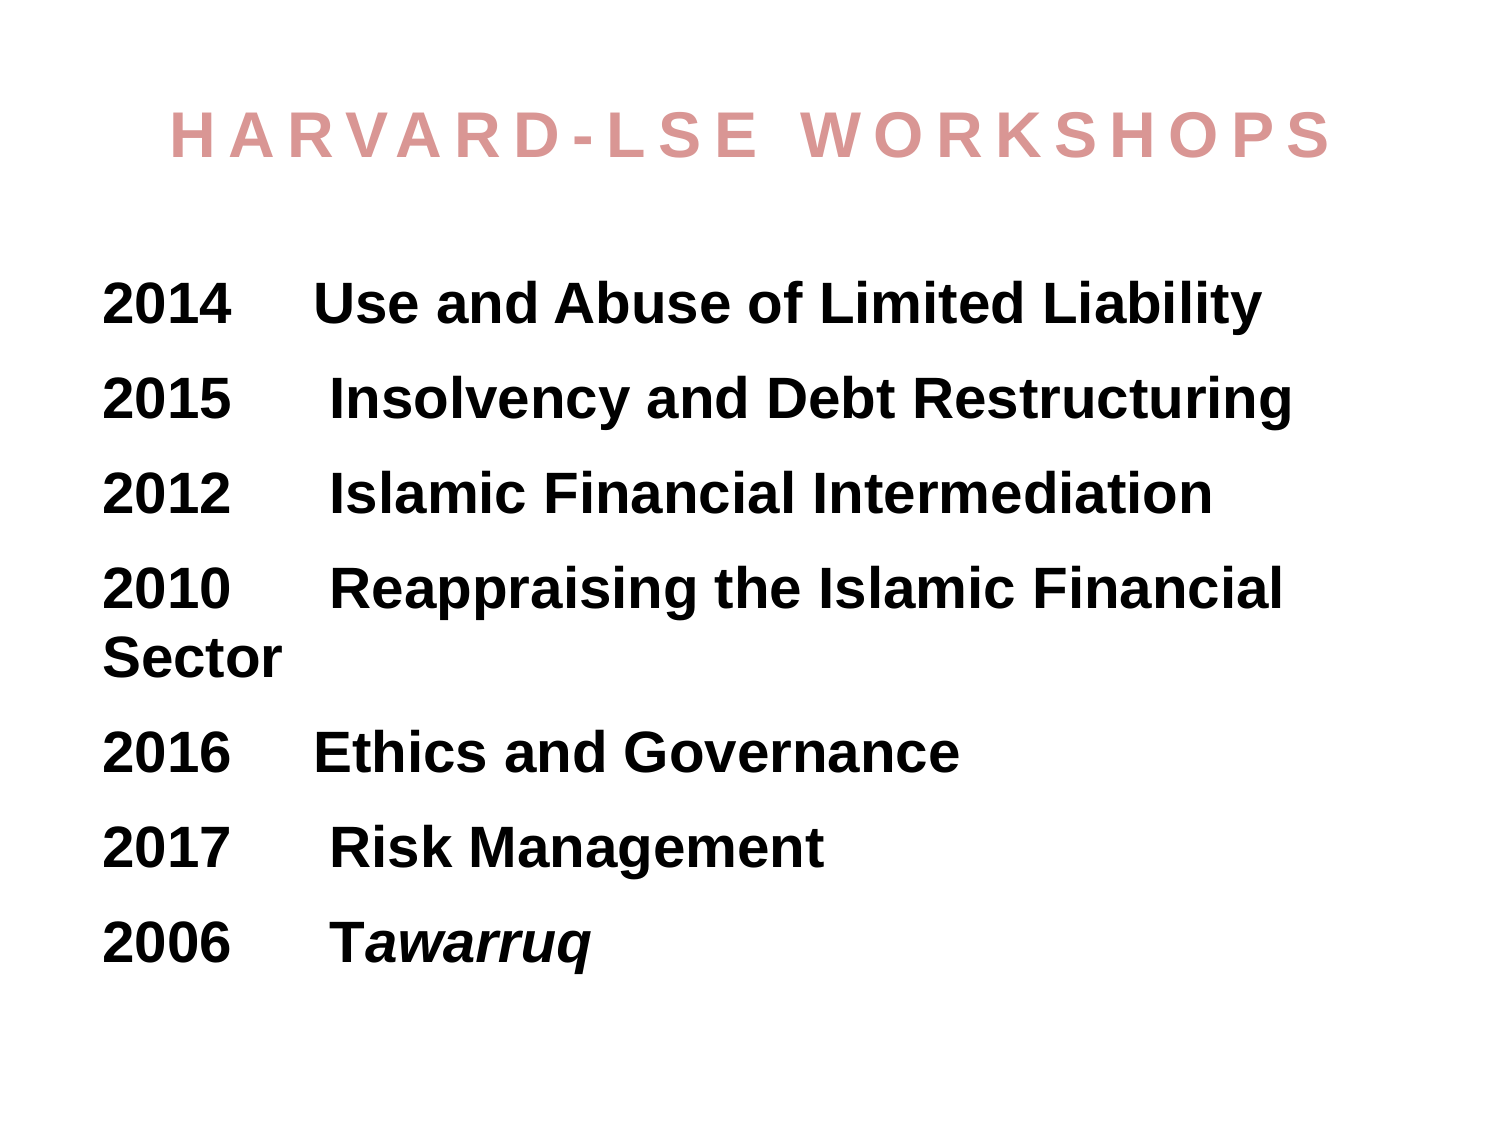

# HARVARD-LSE WORKSHOPS

     Use and Abuse of Limited Liability

      Insolvency and Debt Restructuring

2012      Islamic Financial Intermediation

2010      Reappraising the Islamic Financial Sector

     Ethics and Governance

      Risk Management

2006      Tawarruq